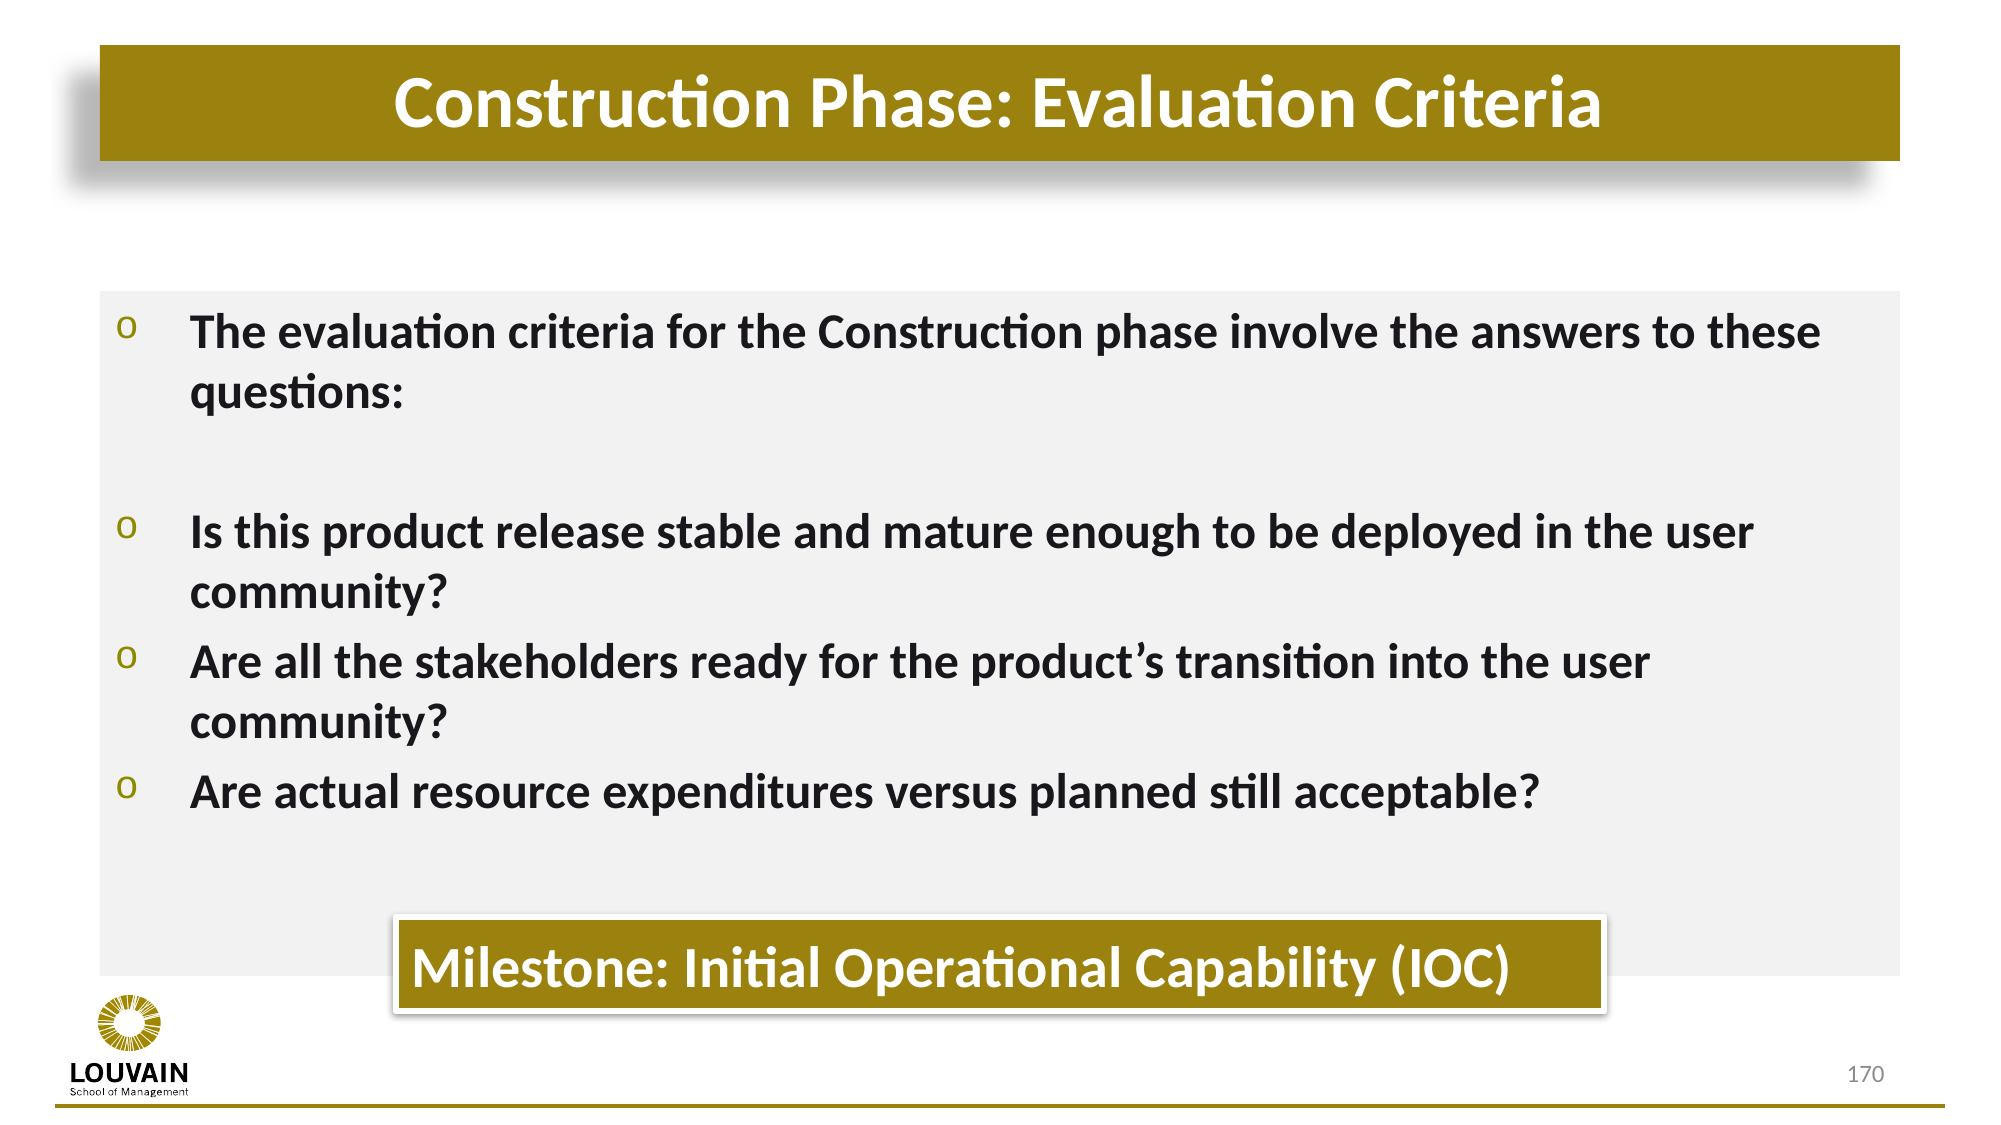

# Construction Phase: Evaluation Criteria
The evaluation criteria for the Construction phase involve the answers to these questions:

Is this product release stable and mature enough to be deployed in the user community?
Are all the stakeholders ready for the product’s transition into the user community?
Are actual resource expenditures versus planned still acceptable?

Milestone: Initial Operational Capability (IOC)
170